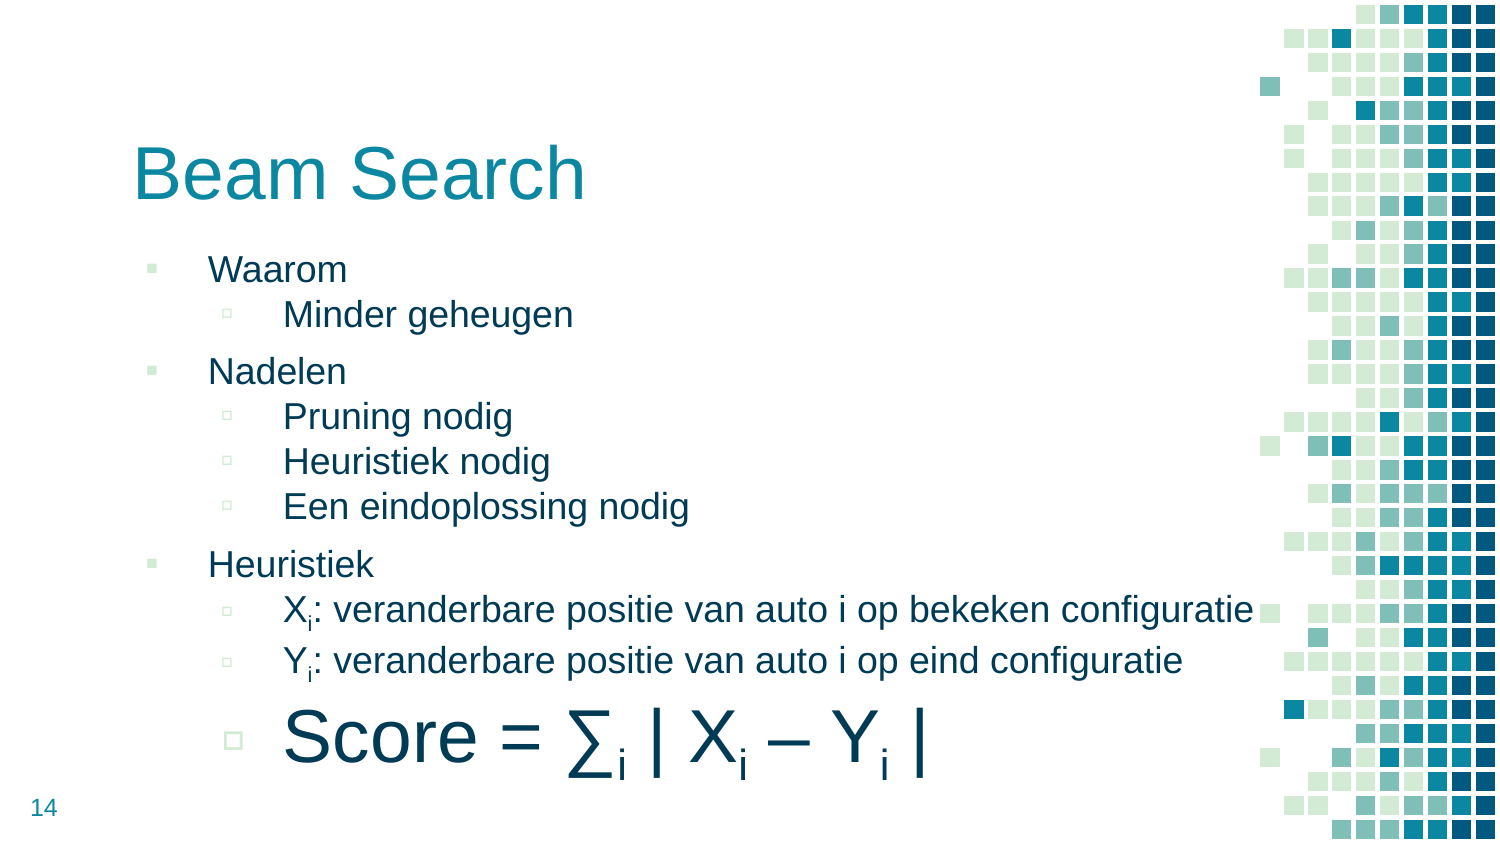

# Beam Search
Waarom
Minder geheugen
Nadelen
Pruning nodig
Heuristiek nodig
Een eindoplossing nodig
Heuristiek
Xi: veranderbare positie van auto i op bekeken configuratie
Yi: veranderbare positie van auto i op eind configuratie
Score = ∑i | Xi – Yi |

14